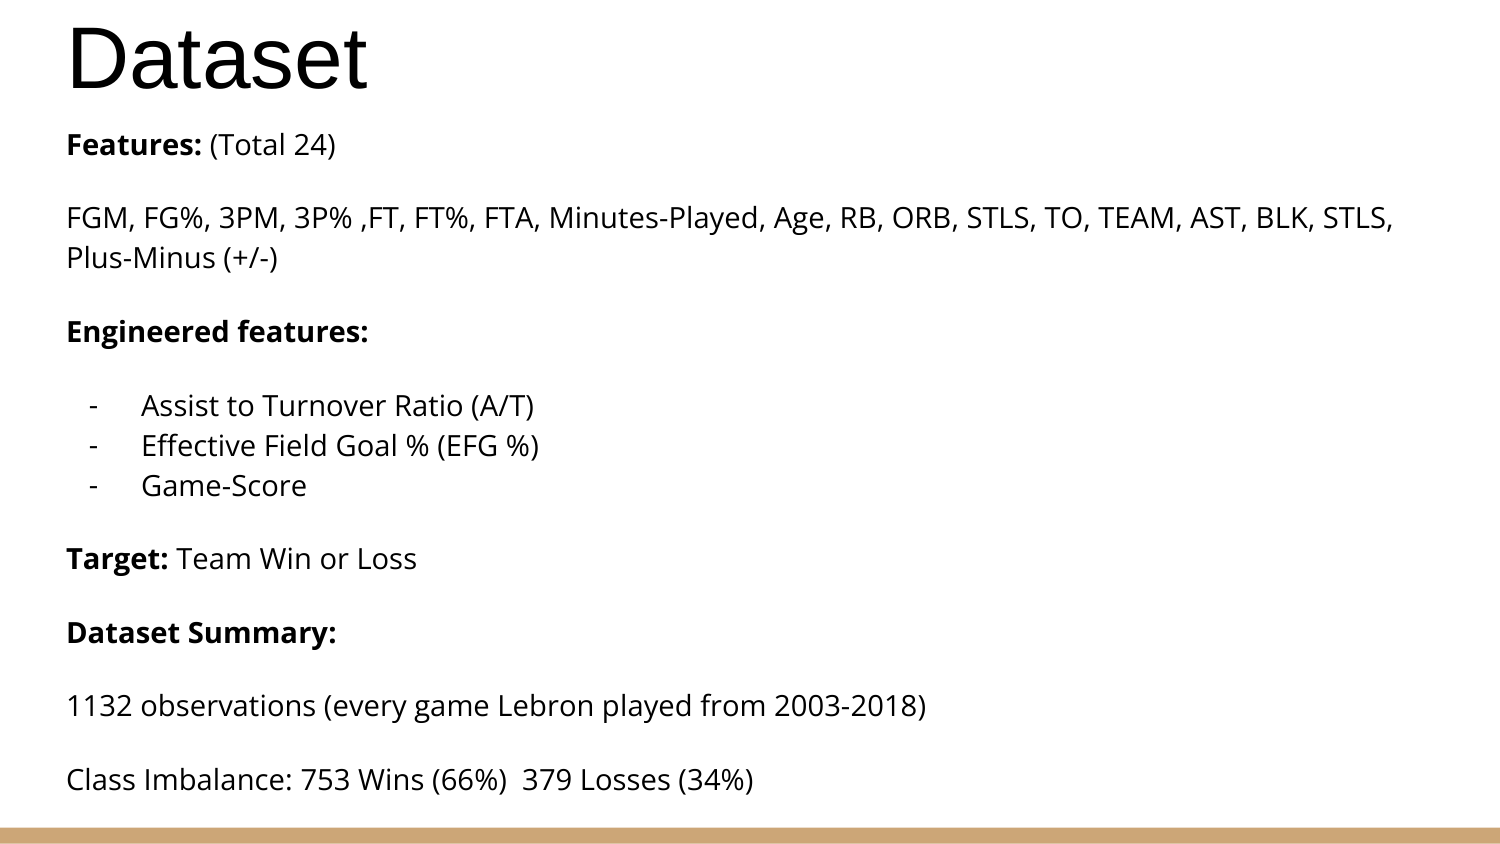

# Dataset
Features: (Total 24)
FGM, FG%, 3PM, 3P% ,FT, FT%, FTA, Minutes-Played, Age, RB, ORB, STLS, TO, TEAM, AST, BLK, STLS, Plus-Minus (+/-)
Engineered features:
Assist to Turnover Ratio (A/T)
Effective Field Goal % (EFG %)
Game-Score
Target: Team Win or Loss
Dataset Summary:
1132 observations (every game Lebron played from 2003-2018)
Class Imbalance: 753 Wins (66%)  379 Losses (34%)